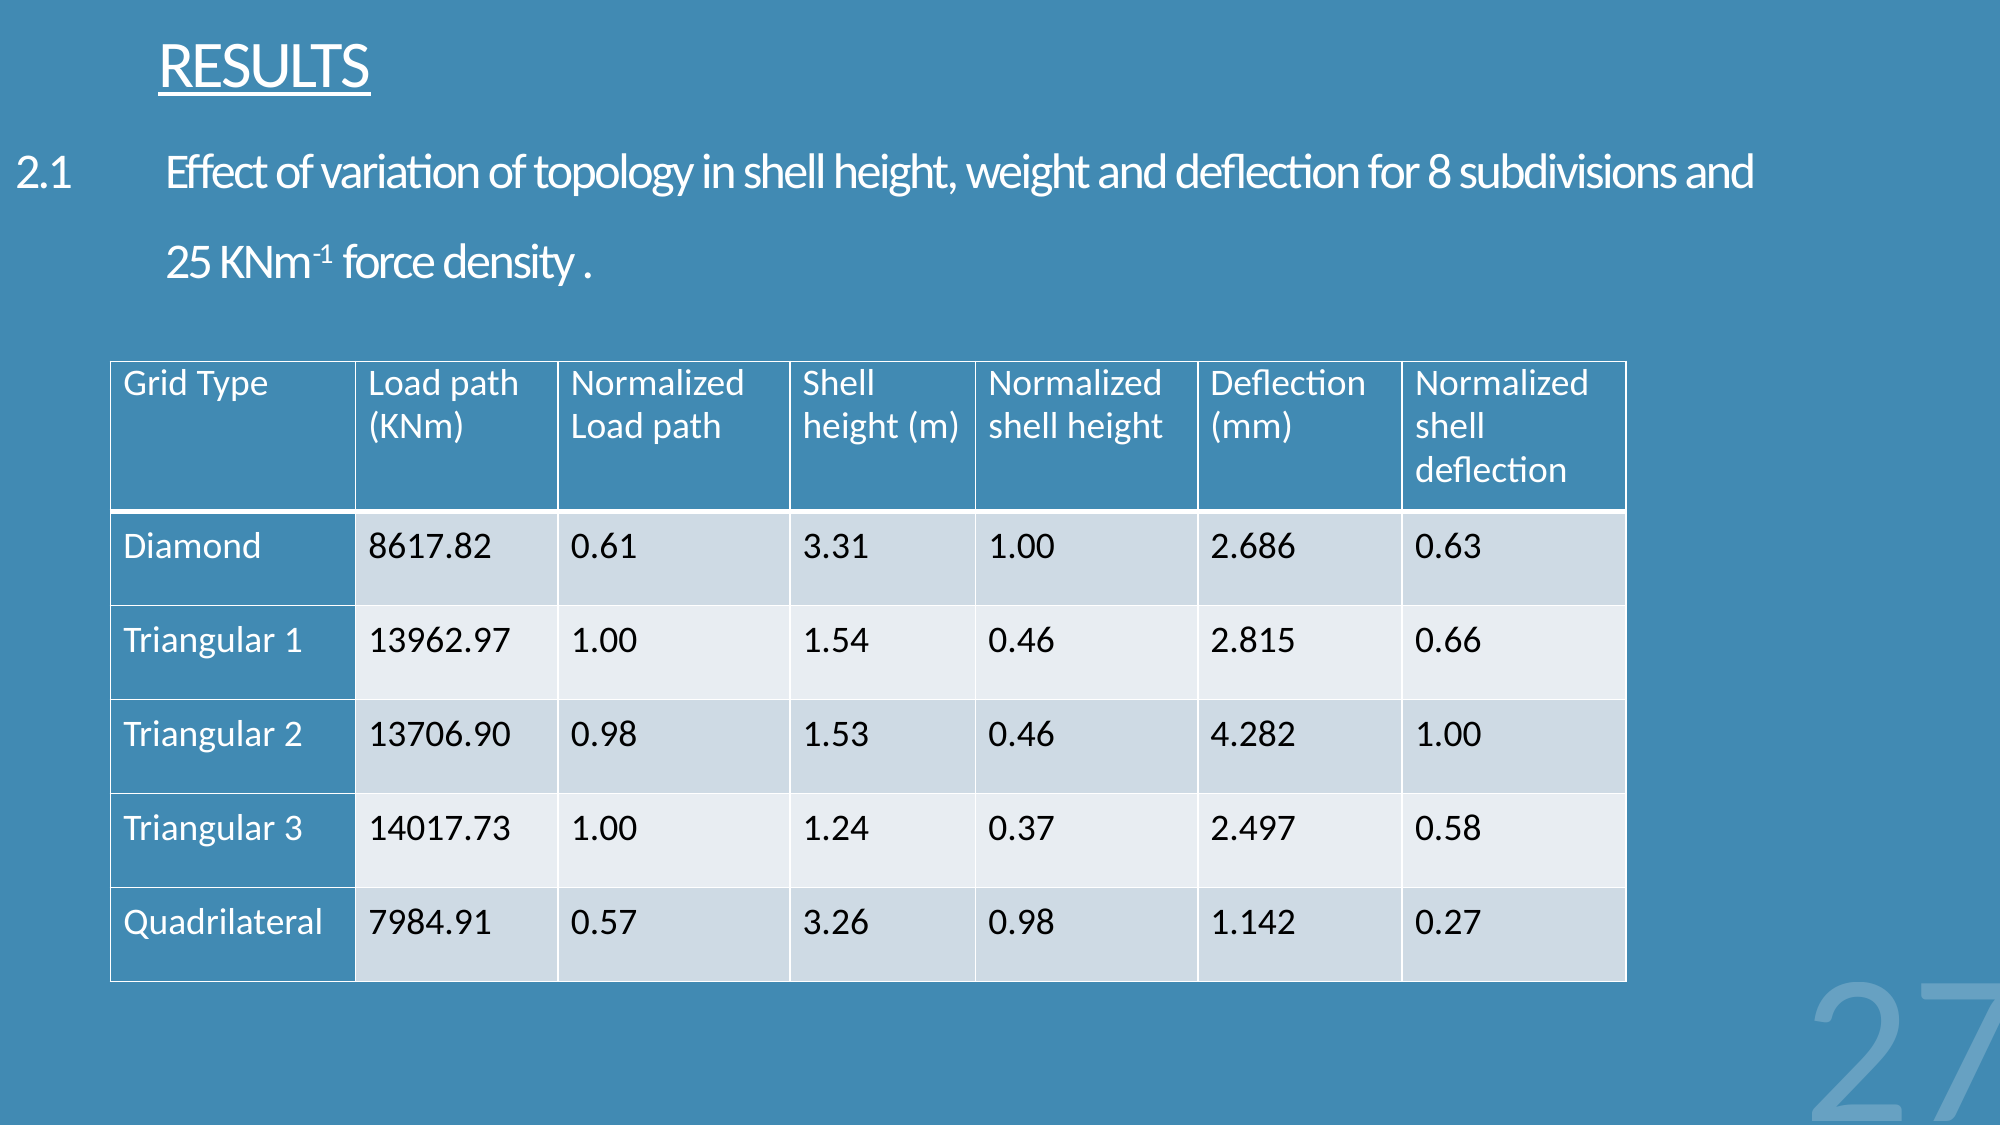

# RESULTS
2.1 	Effect of variation of topology in shell height, weight and deflection for 8 subdivisions and 	25 KNm-1 force density .
| Grid Type | Load path (KNm) | Normalized Load path | Shell height (m) | Normalized shell height | Deflection (mm) | Normalized shell deflection |
| --- | --- | --- | --- | --- | --- | --- |
| Diamond | 8617.82 | 0.61 | 3.31 | 1.00 | 2.686 | 0.63 |
| Triangular 1 | 13962.97 | 1.00 | 1.54 | 0.46 | 2.815 | 0.66 |
| Triangular 2 | 13706.90 | 0.98 | 1.53 | 0.46 | 4.282 | 1.00 |
| Triangular 3 | 14017.73 | 1.00 | 1.24 | 0.37 | 2.497 | 0.58 |
| Quadrilateral | 7984.91 | 0.57 | 3.26 | 0.98 | 1.142 | 0.27 |
27